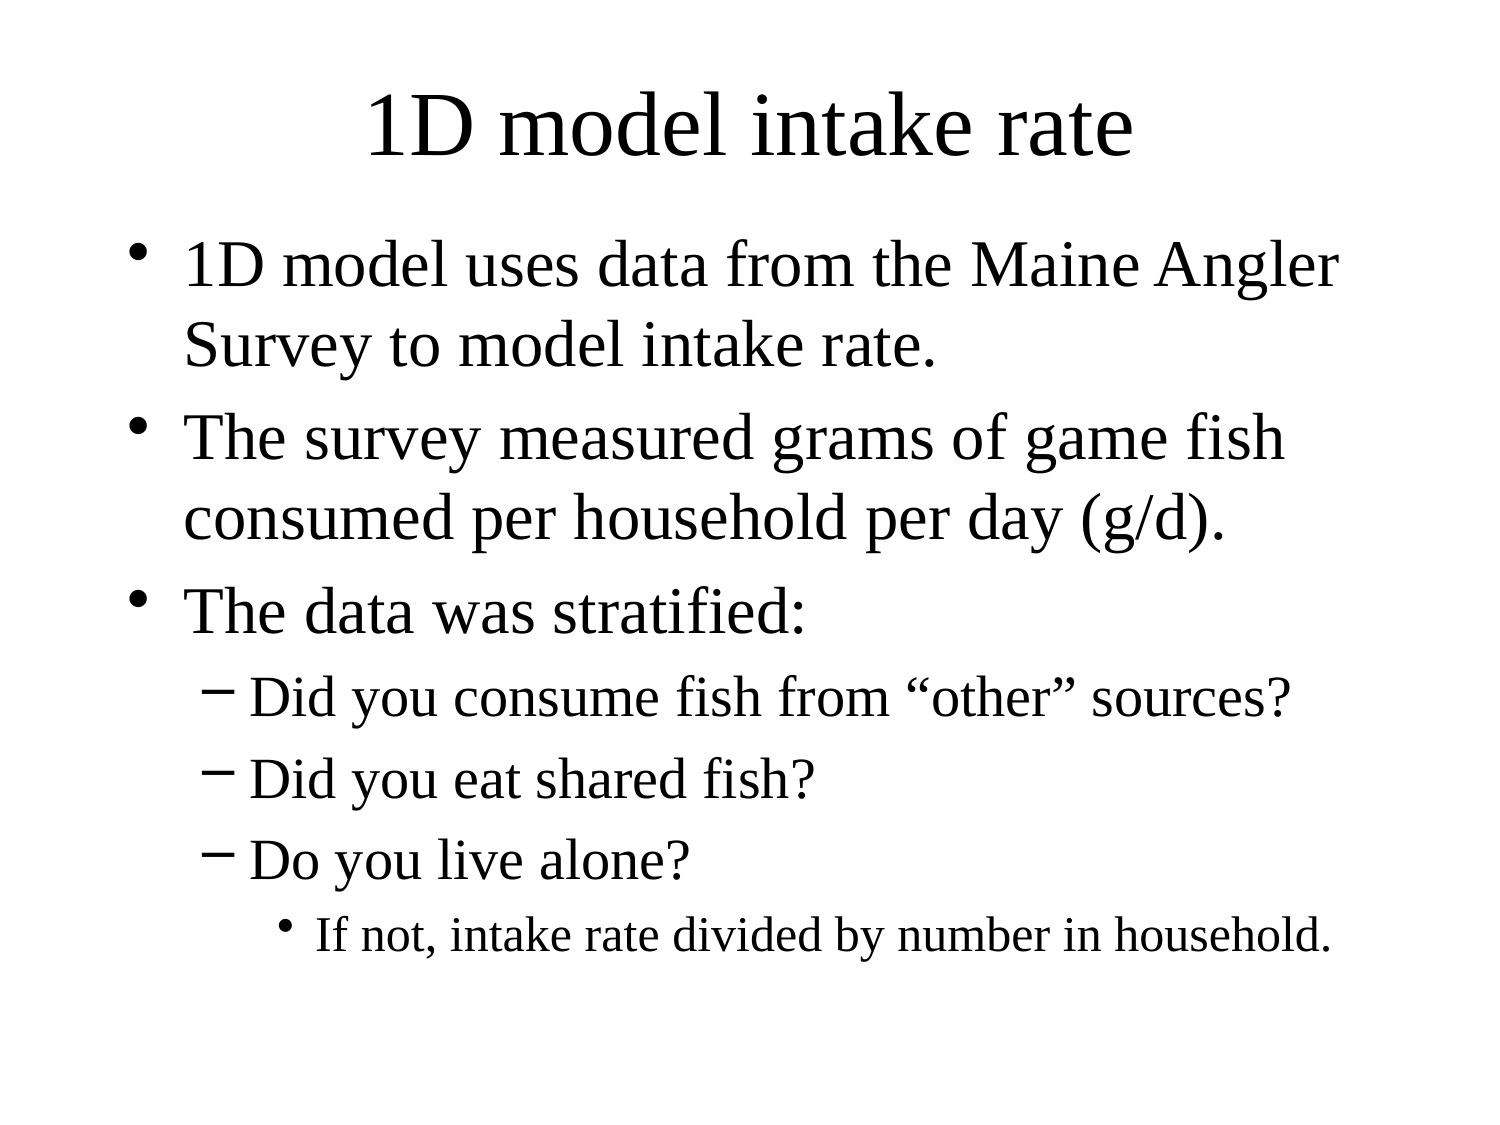

# 1D model intake rate
1D model uses data from the Maine Angler Survey to model intake rate.
The survey measured grams of game fish consumed per household per day (g/d).
The data was stratified:
Did you consume fish from “other” sources?
Did you eat shared fish?
Do you live alone?
If not, intake rate divided by number in household.